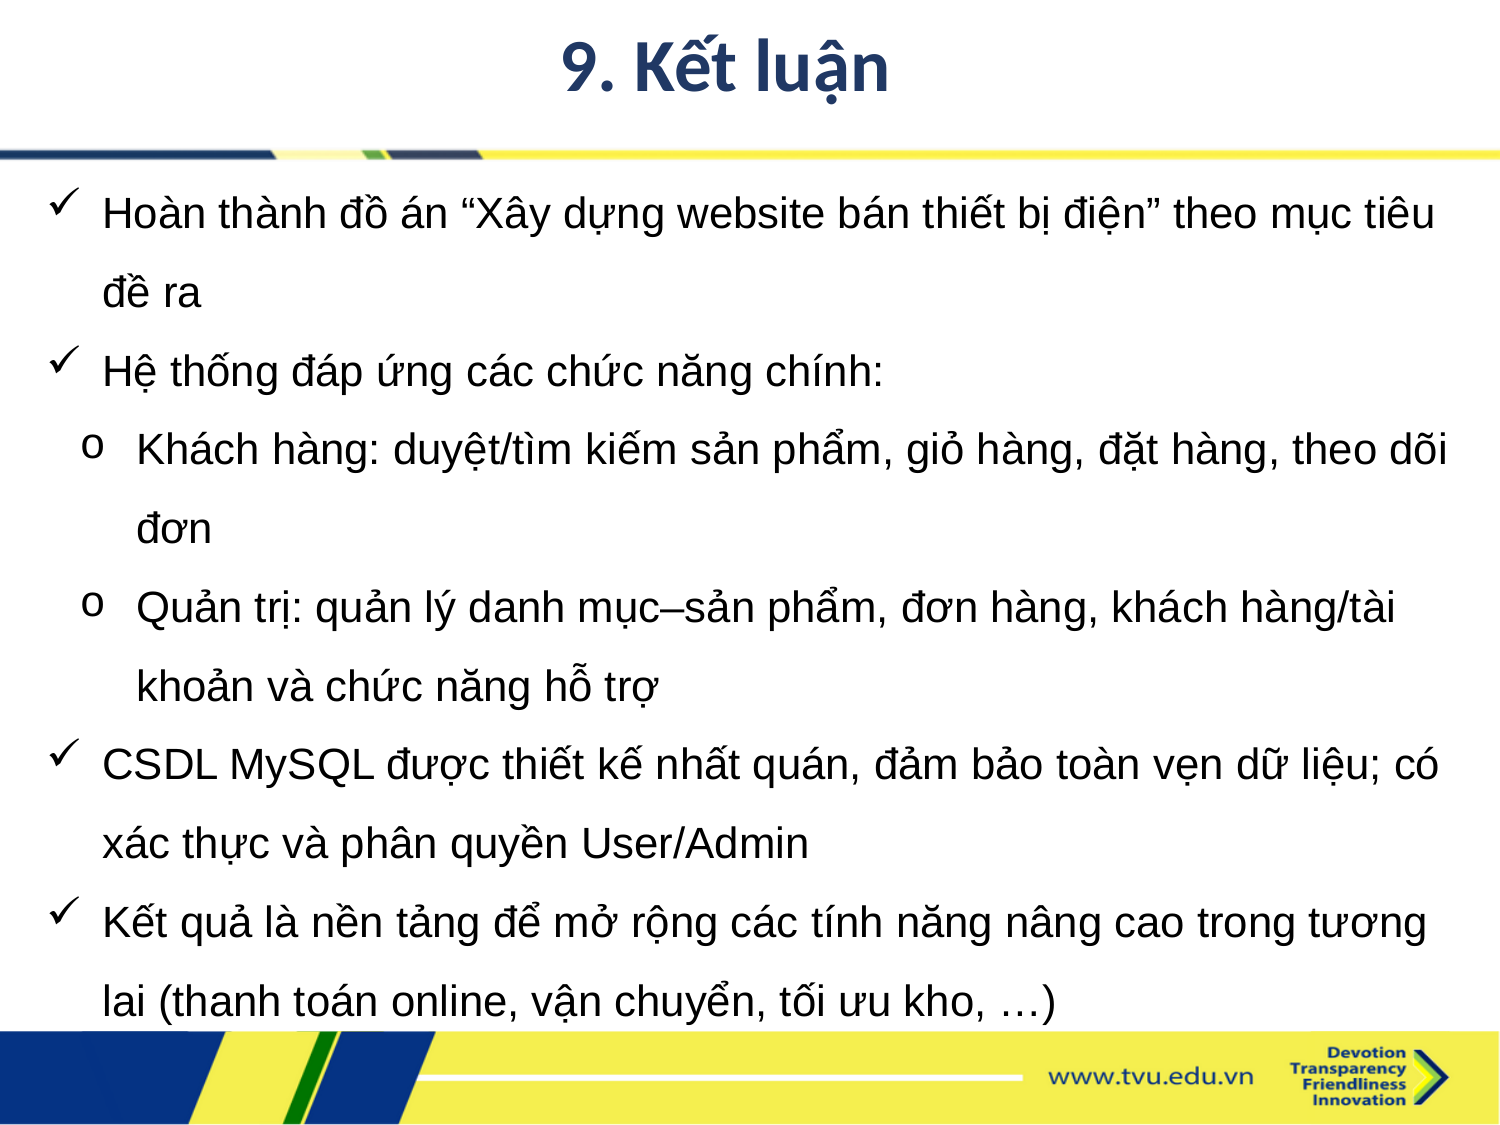

9. Kết luận
Hoàn thành đồ án “Xây dựng website bán thiết bị điện” theo mục tiêu đề ra
Hệ thống đáp ứng các chức năng chính:
Khách hàng: duyệt/tìm kiếm sản phẩm, giỏ hàng, đặt hàng, theo dõi đơn
Quản trị: quản lý danh mục–sản phẩm, đơn hàng, khách hàng/tài khoản và chức năng hỗ trợ
CSDL MySQL được thiết kế nhất quán, đảm bảo toàn vẹn dữ liệu; có xác thực và phân quyền User/Admin
Kết quả là nền tảng để mở rộng các tính năng nâng cao trong tương lai (thanh toán online, vận chuyển, tối ưu kho, …)